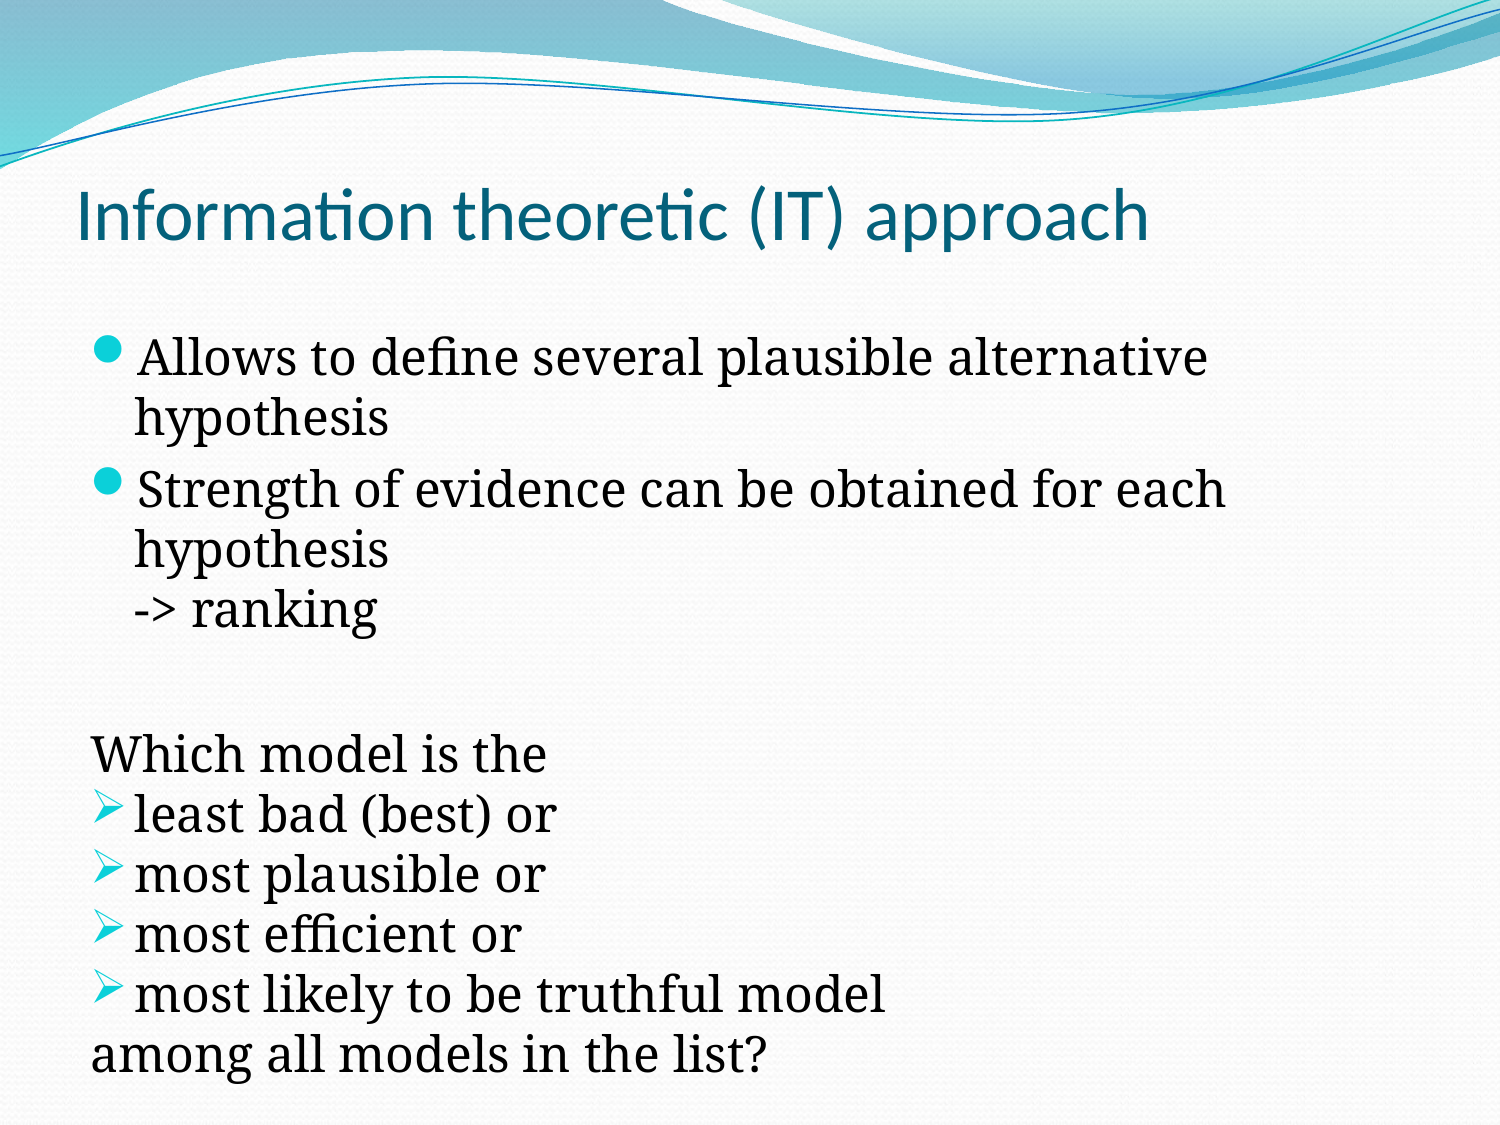

Information theoretic (IT) approach
Allows to define several plausible alternative hypothesis
Strength of evidence can be obtained for each hypothesis
-> ranking

Which model is the
least bad (best) or
most plausible or
most efficient or
most likely to be truthful model
among all models in the list?